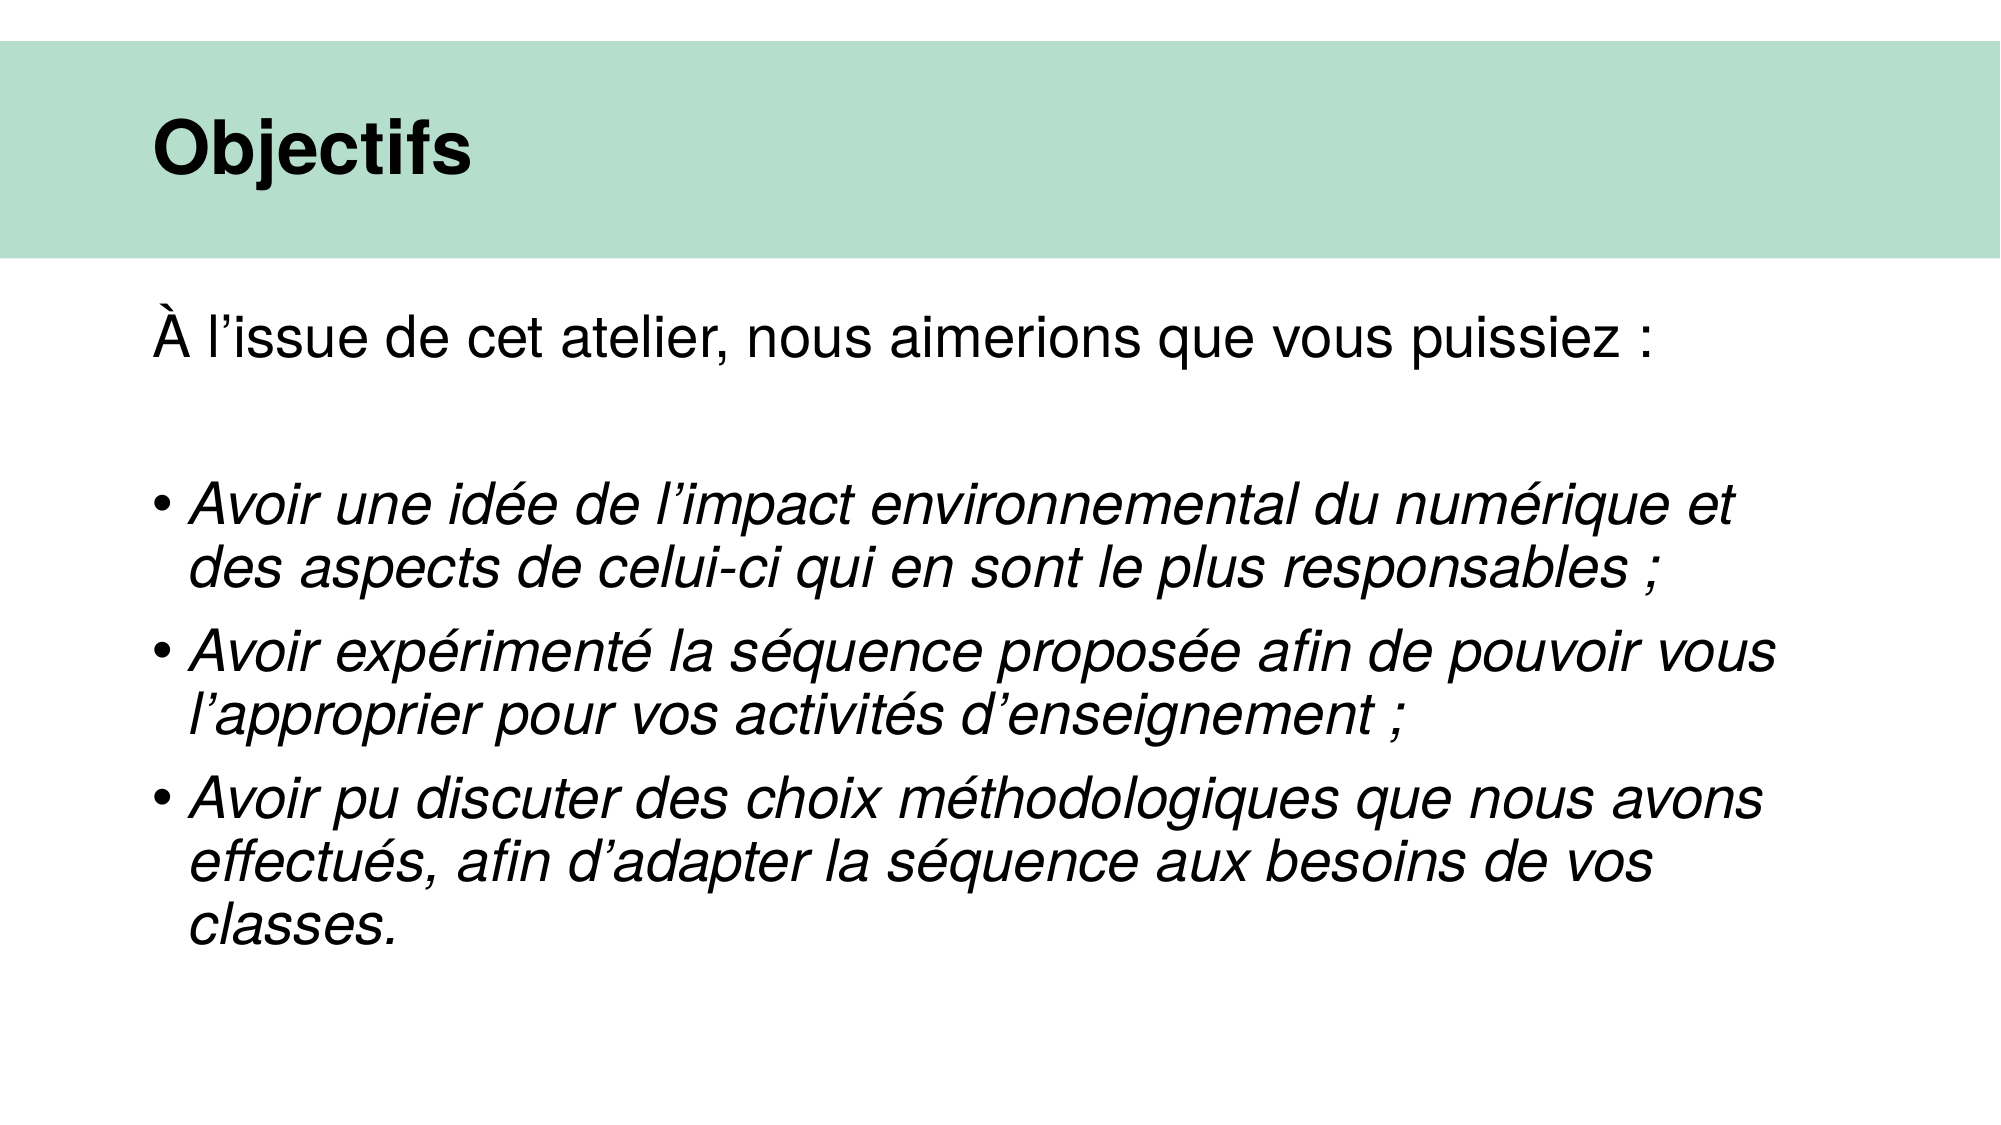

# Objectifs
À l’issue de cet atelier, nous aimerions que vous puissiez :

Avoir une idée de l’impact environnemental du numérique et des aspects de celui-ci qui en sont le plus responsables ;
Avoir expérimenté la séquence proposée afin de pouvoir vous l’approprier pour vos activités d’enseignement ;
Avoir pu discuter des choix méthodologiques que nous avons effectués, afin d’adapter la séquence aux besoins de vos classes.